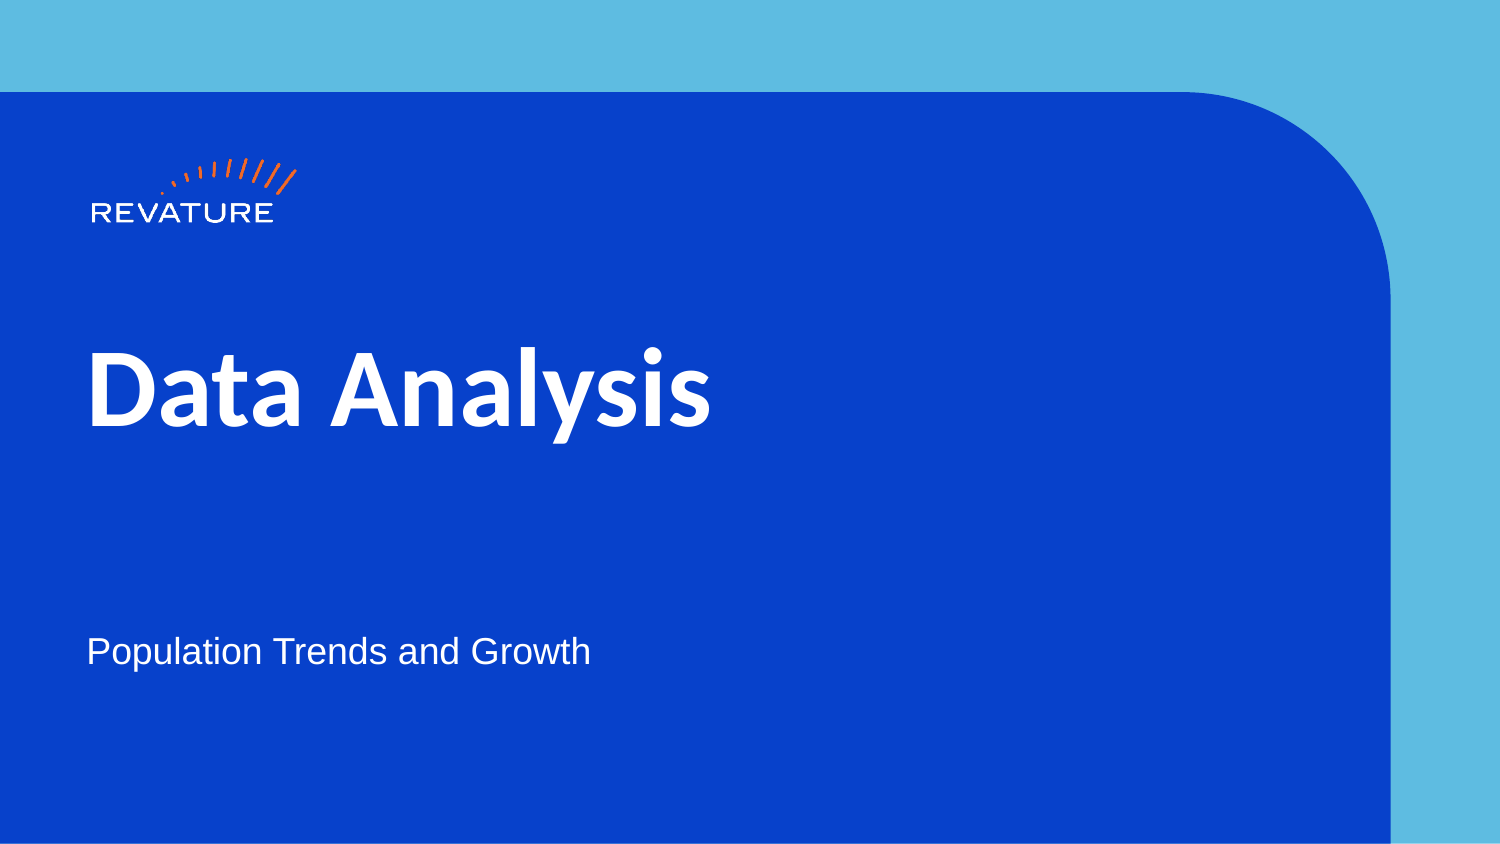

# Data Analysis
Population Trends and Growth